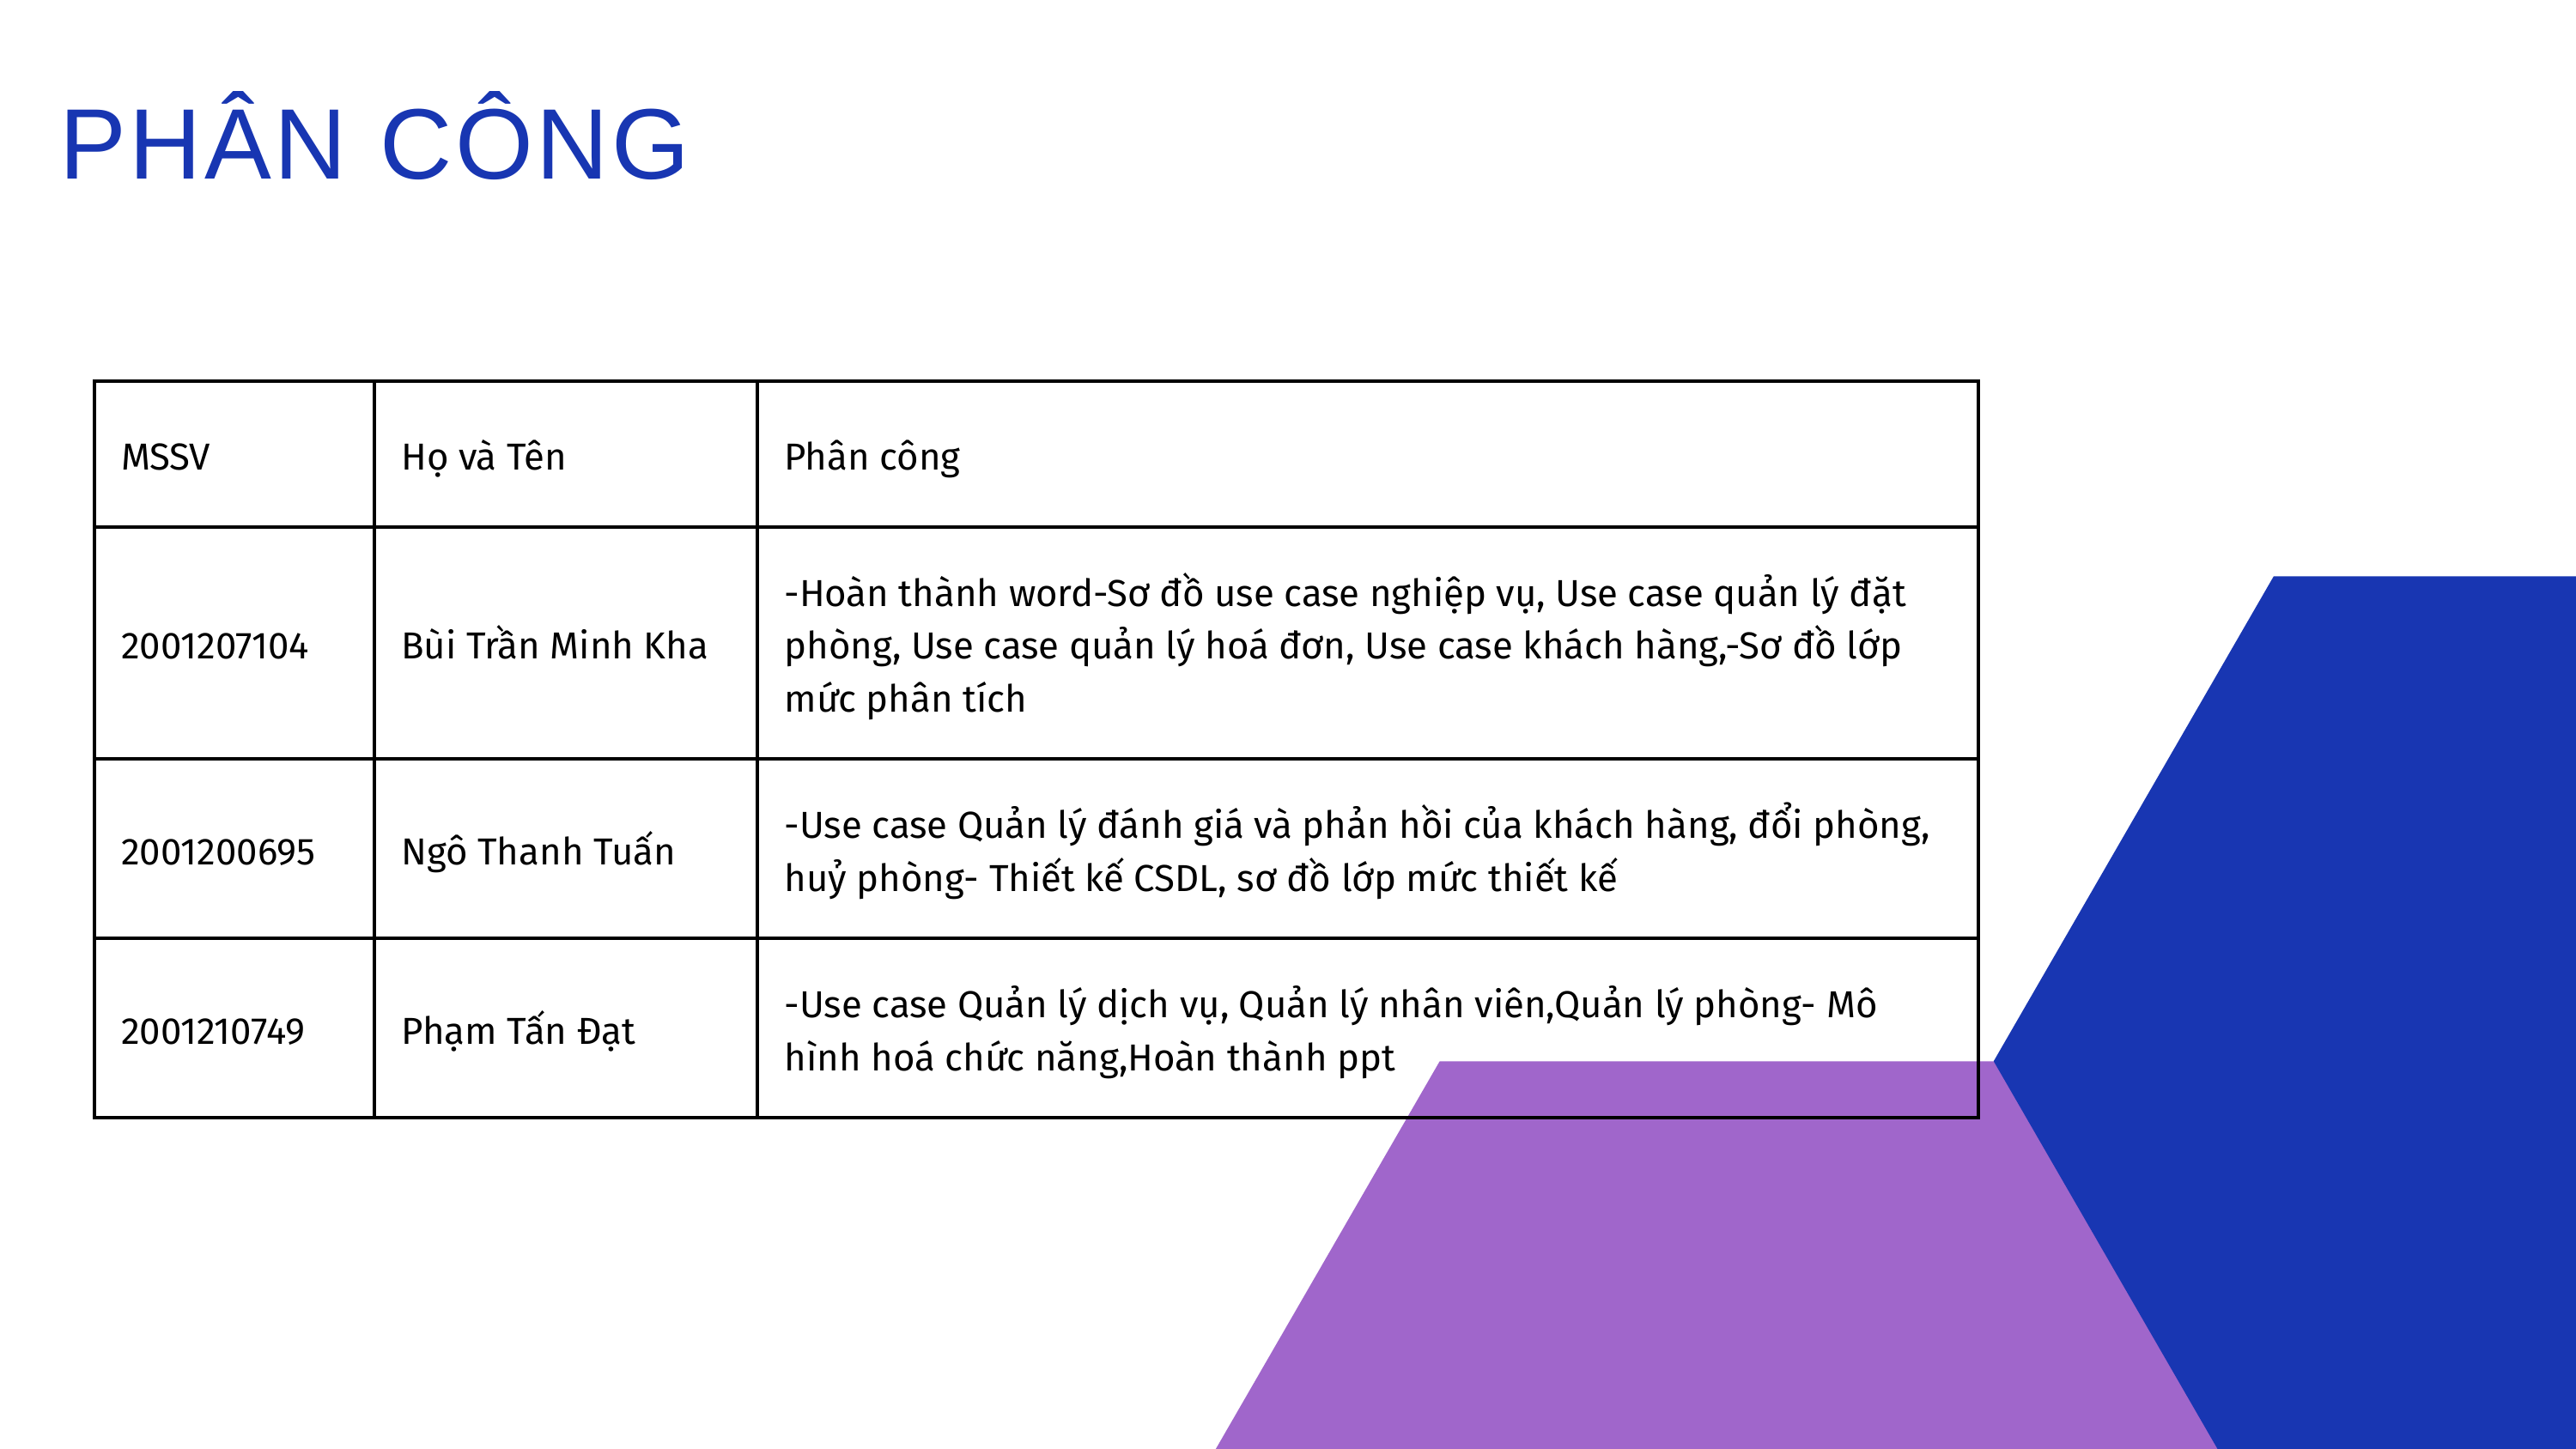

PHÂN CÔNG
| MSSV | Họ và Tên | Phân công |
| --- | --- | --- |
| 2001207104 | Bùi Trần Minh Kha | -Hoàn thành word-Sơ đồ use case nghiệp vụ, Use case quản lý đặt phòng, Use case quản lý hoá đơn, Use case khách hàng,-Sơ đồ lớp mức phân tích |
| 2001200695 | Ngô Thanh Tuấn | -Use case Quản lý đánh giá và phản hồi của khách hàng, đổi phòng, huỷ phòng- Thiết kế CSDL, sơ đồ lớp mức thiết kế |
| 2001210749 | Phạm Tấn Đạt | -Use case Quản lý dịch vụ, Quản lý nhân viên,Quản lý phòng- Mô hình hoá chức năng,Hoàn thành ppt |